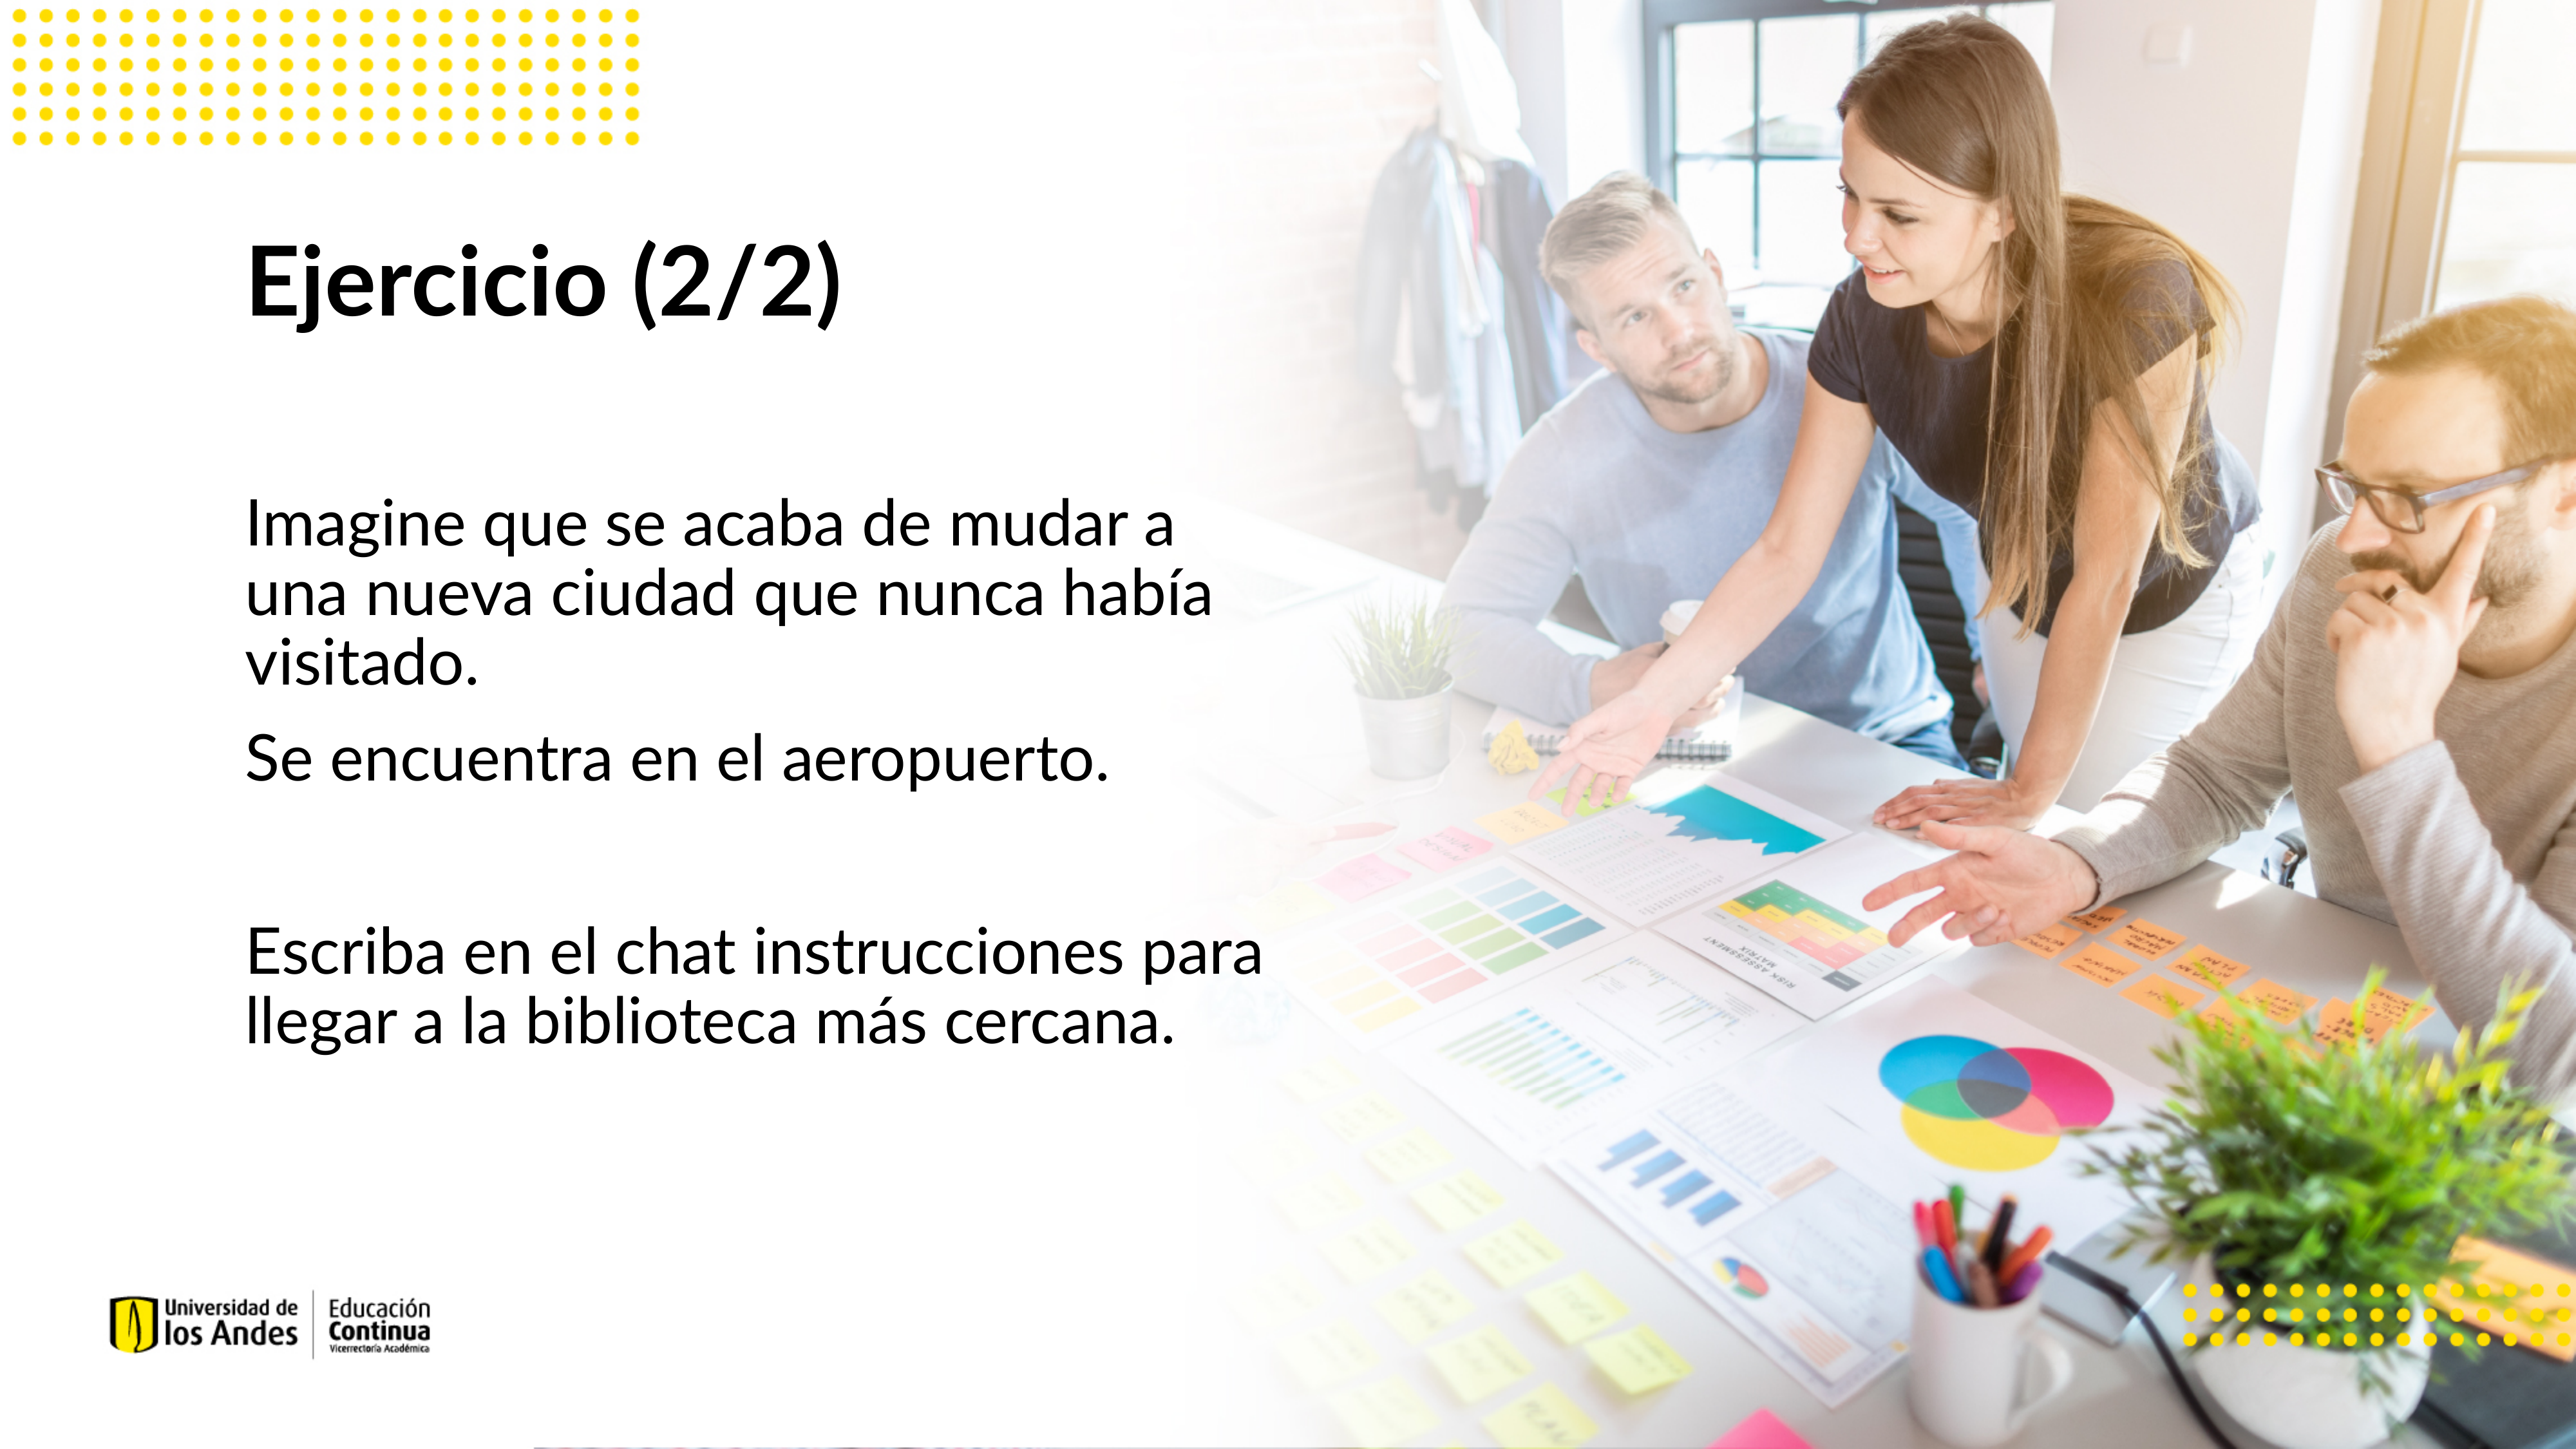

# Ejercicio (2/2)
Imagine que se acaba de mudar a una nueva ciudad que nunca había visitado.
Se encuentra en el aeropuerto.

Escriba en el chat instrucciones para llegar a la biblioteca más cercana.